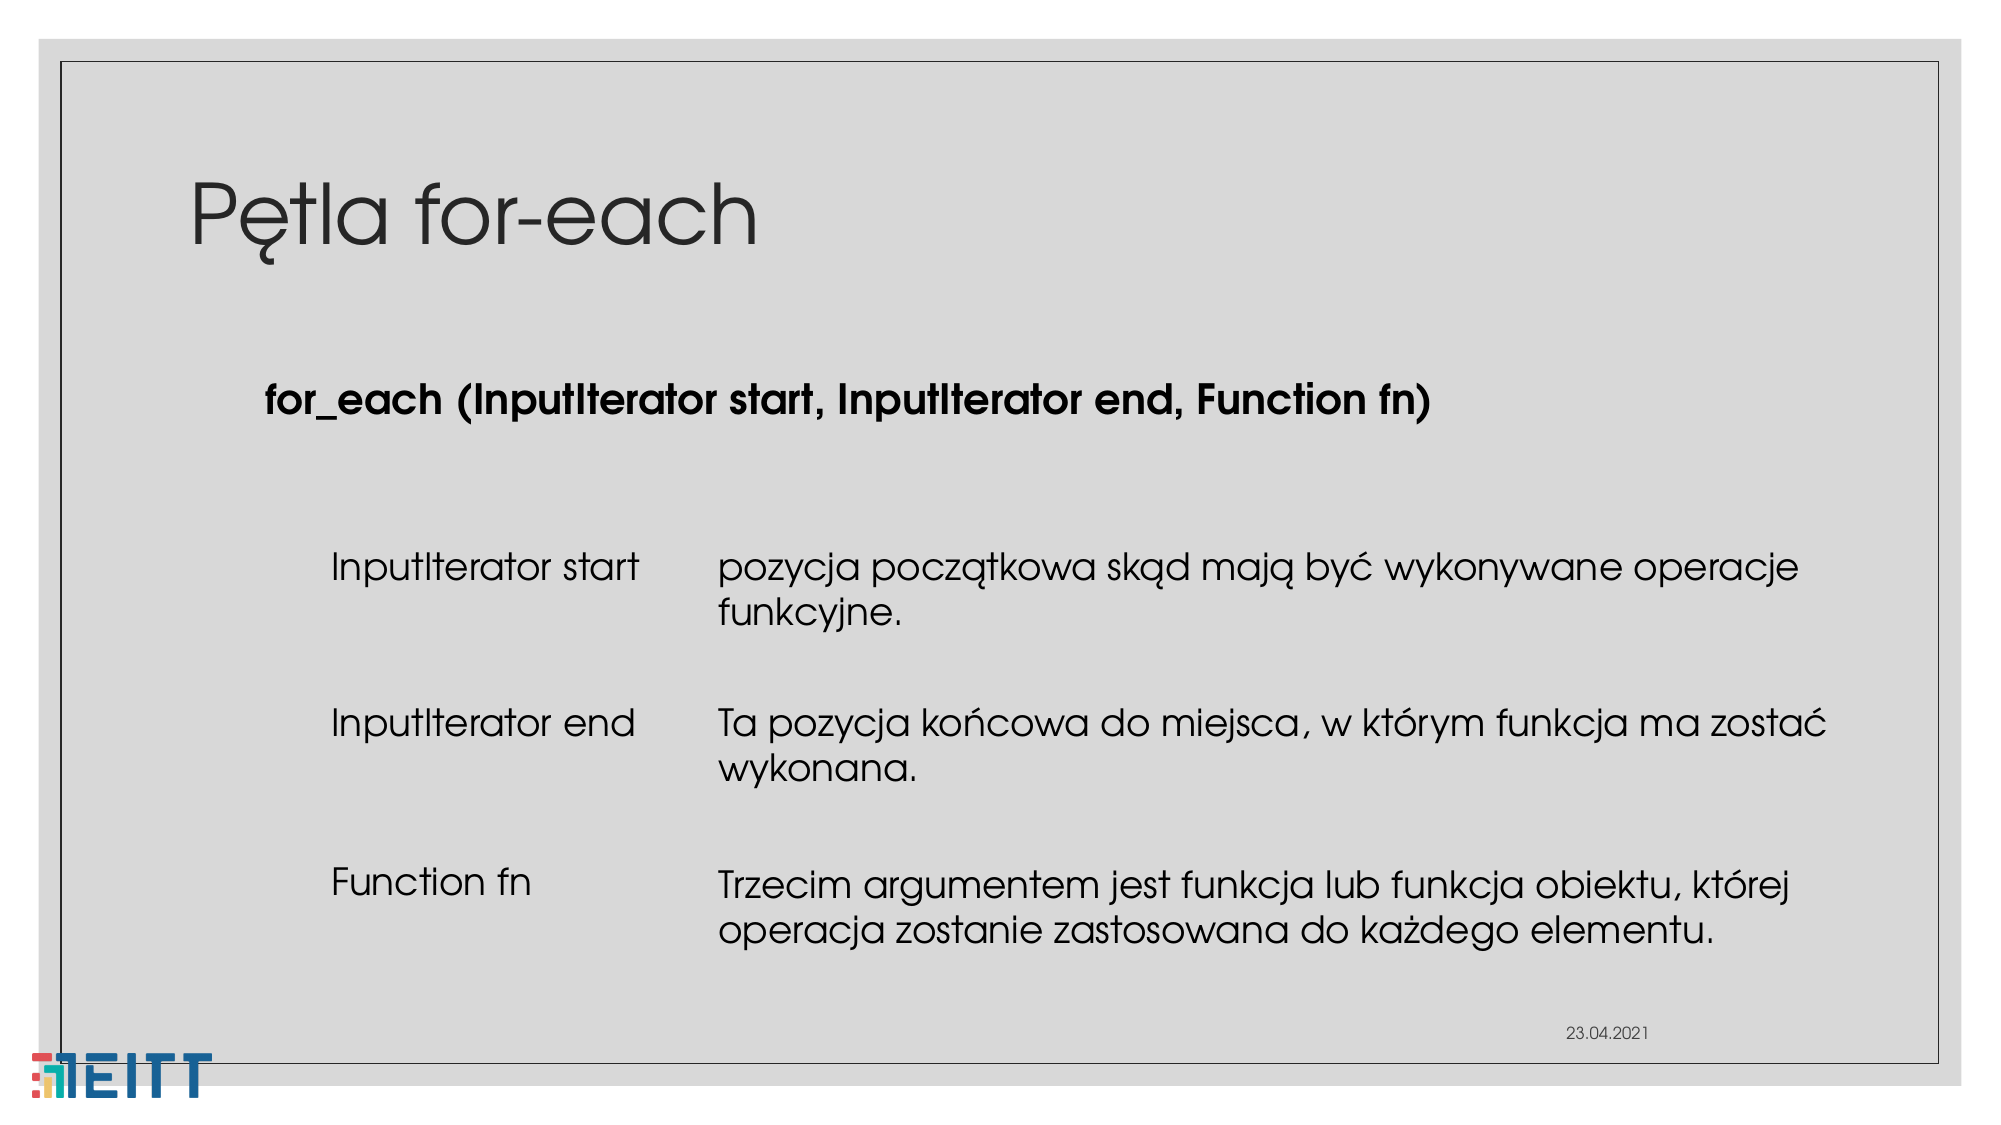

# Pętla for-each
for_each (InputIterator start, InputIterator end, Function fn)
InputIterator start
pozycja początkowa skąd mają być wykonywane operacje funkcyjne.
Ta pozycja końcowa do miejsca, w którym funkcja ma zostać wykonana.
InputIterator end
Function fn
Trzecim argumentem jest funkcja lub funkcja obiektu, której operacja zostanie zastosowana do każdego elementu.
23.04.2021